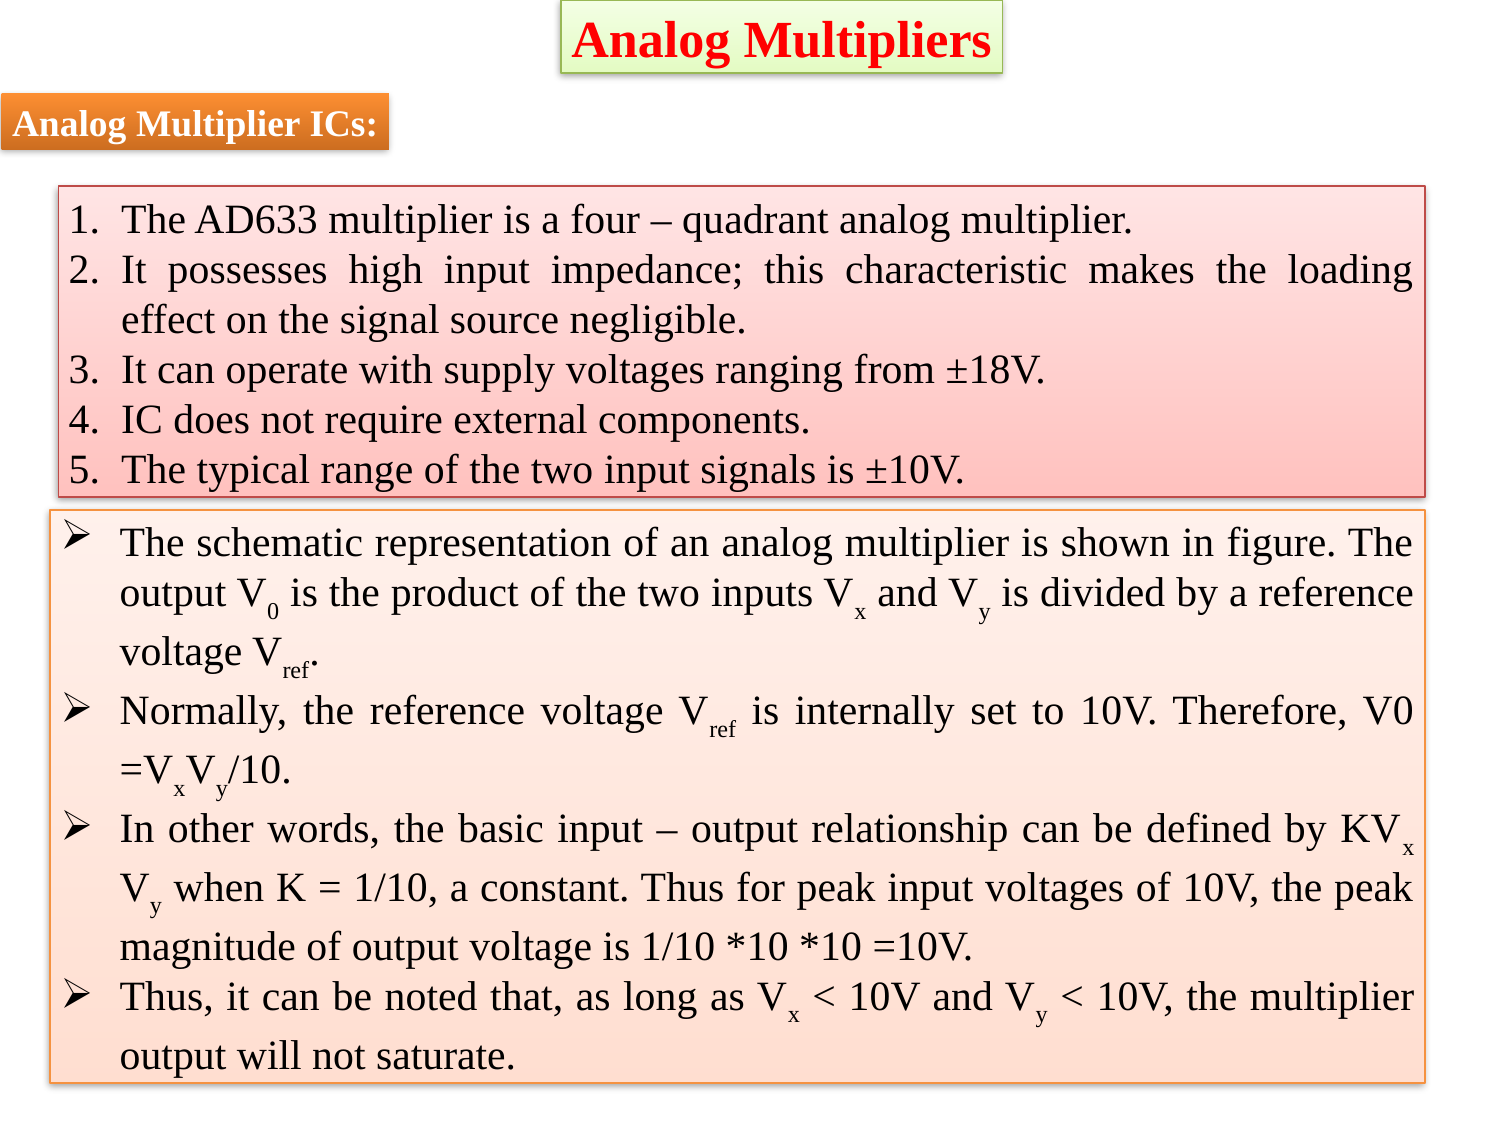

Analog Multipliers
Analog Multiplier ICs:
The AD633 multiplier is a four – quadrant analog multiplier.
It possesses high input impedance; this characteristic makes the loading effect on the signal source negligible.
It can operate with supply voltages ranging from ±18V.
IC does not require external components.
The typical range of the two input signals is ±10V.
The schematic representation of an analog multiplier is shown in figure. The output V0 is the product of the two inputs Vx and Vy is divided by a reference voltage Vref.
Normally, the reference voltage Vref is internally set to 10V. Therefore, V0 =VxVy/10.
In other words, the basic input – output relationship can be defined by KVx Vy when K = 1/10, a constant. Thus for peak input voltages of 10V, the peak magnitude of output voltage is 1/10 *10 *10 =10V.
Thus, it can be noted that, as long as Vx < 10V and Vy < 10V, the multiplier output will not saturate.